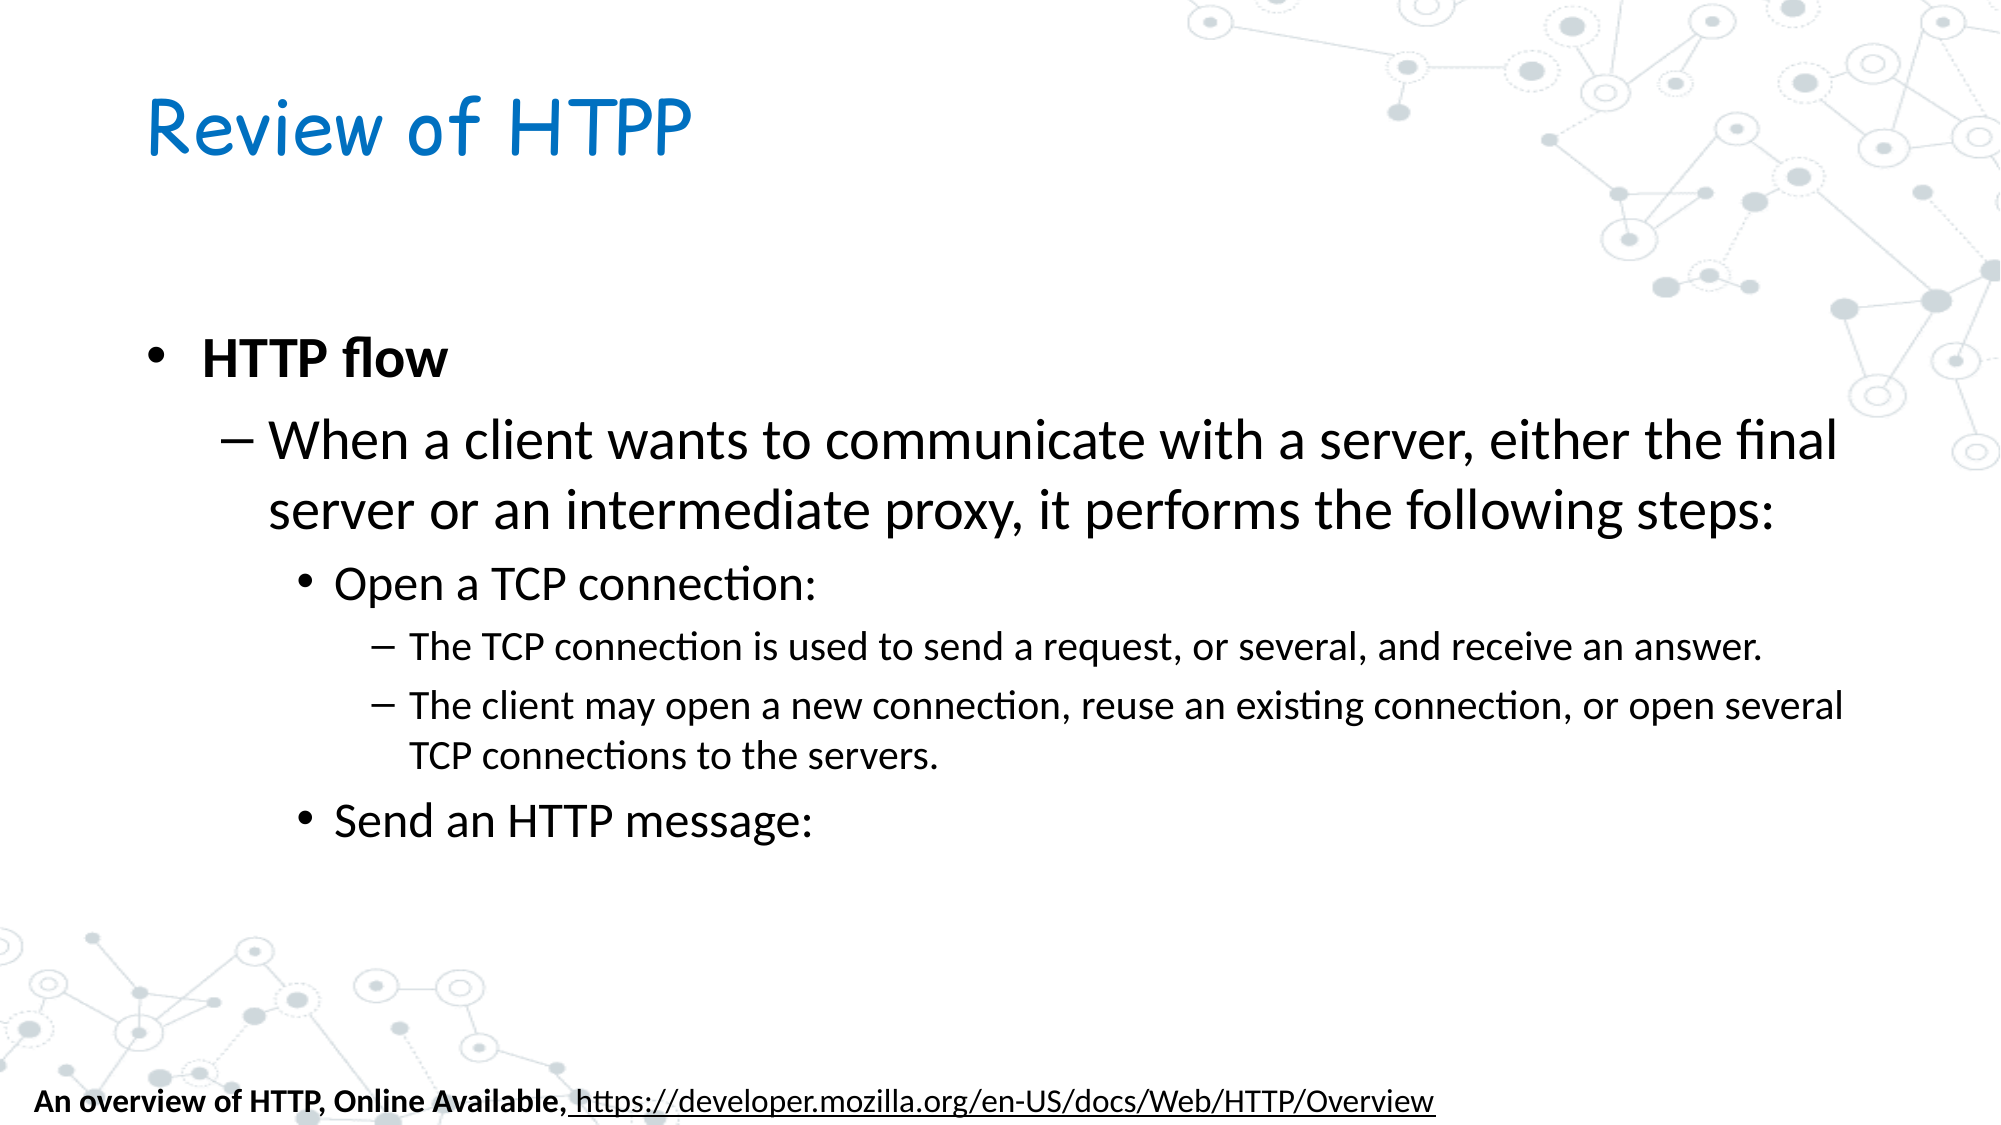

# Review of HTPP
HTTP flow
When a client wants to communicate with a server, either the final server or an intermediate proxy, it performs the following steps:
Open a TCP connection:
The TCP connection is used to send a request, or several, and receive an answer.
The client may open a new connection, reuse an existing connection, or open several TCP connections to the servers.
Send an HTTP message:

An overview of HTTP, Online Available, https://developer.mozilla.org/en-US/docs/Web/HTTP/Overview